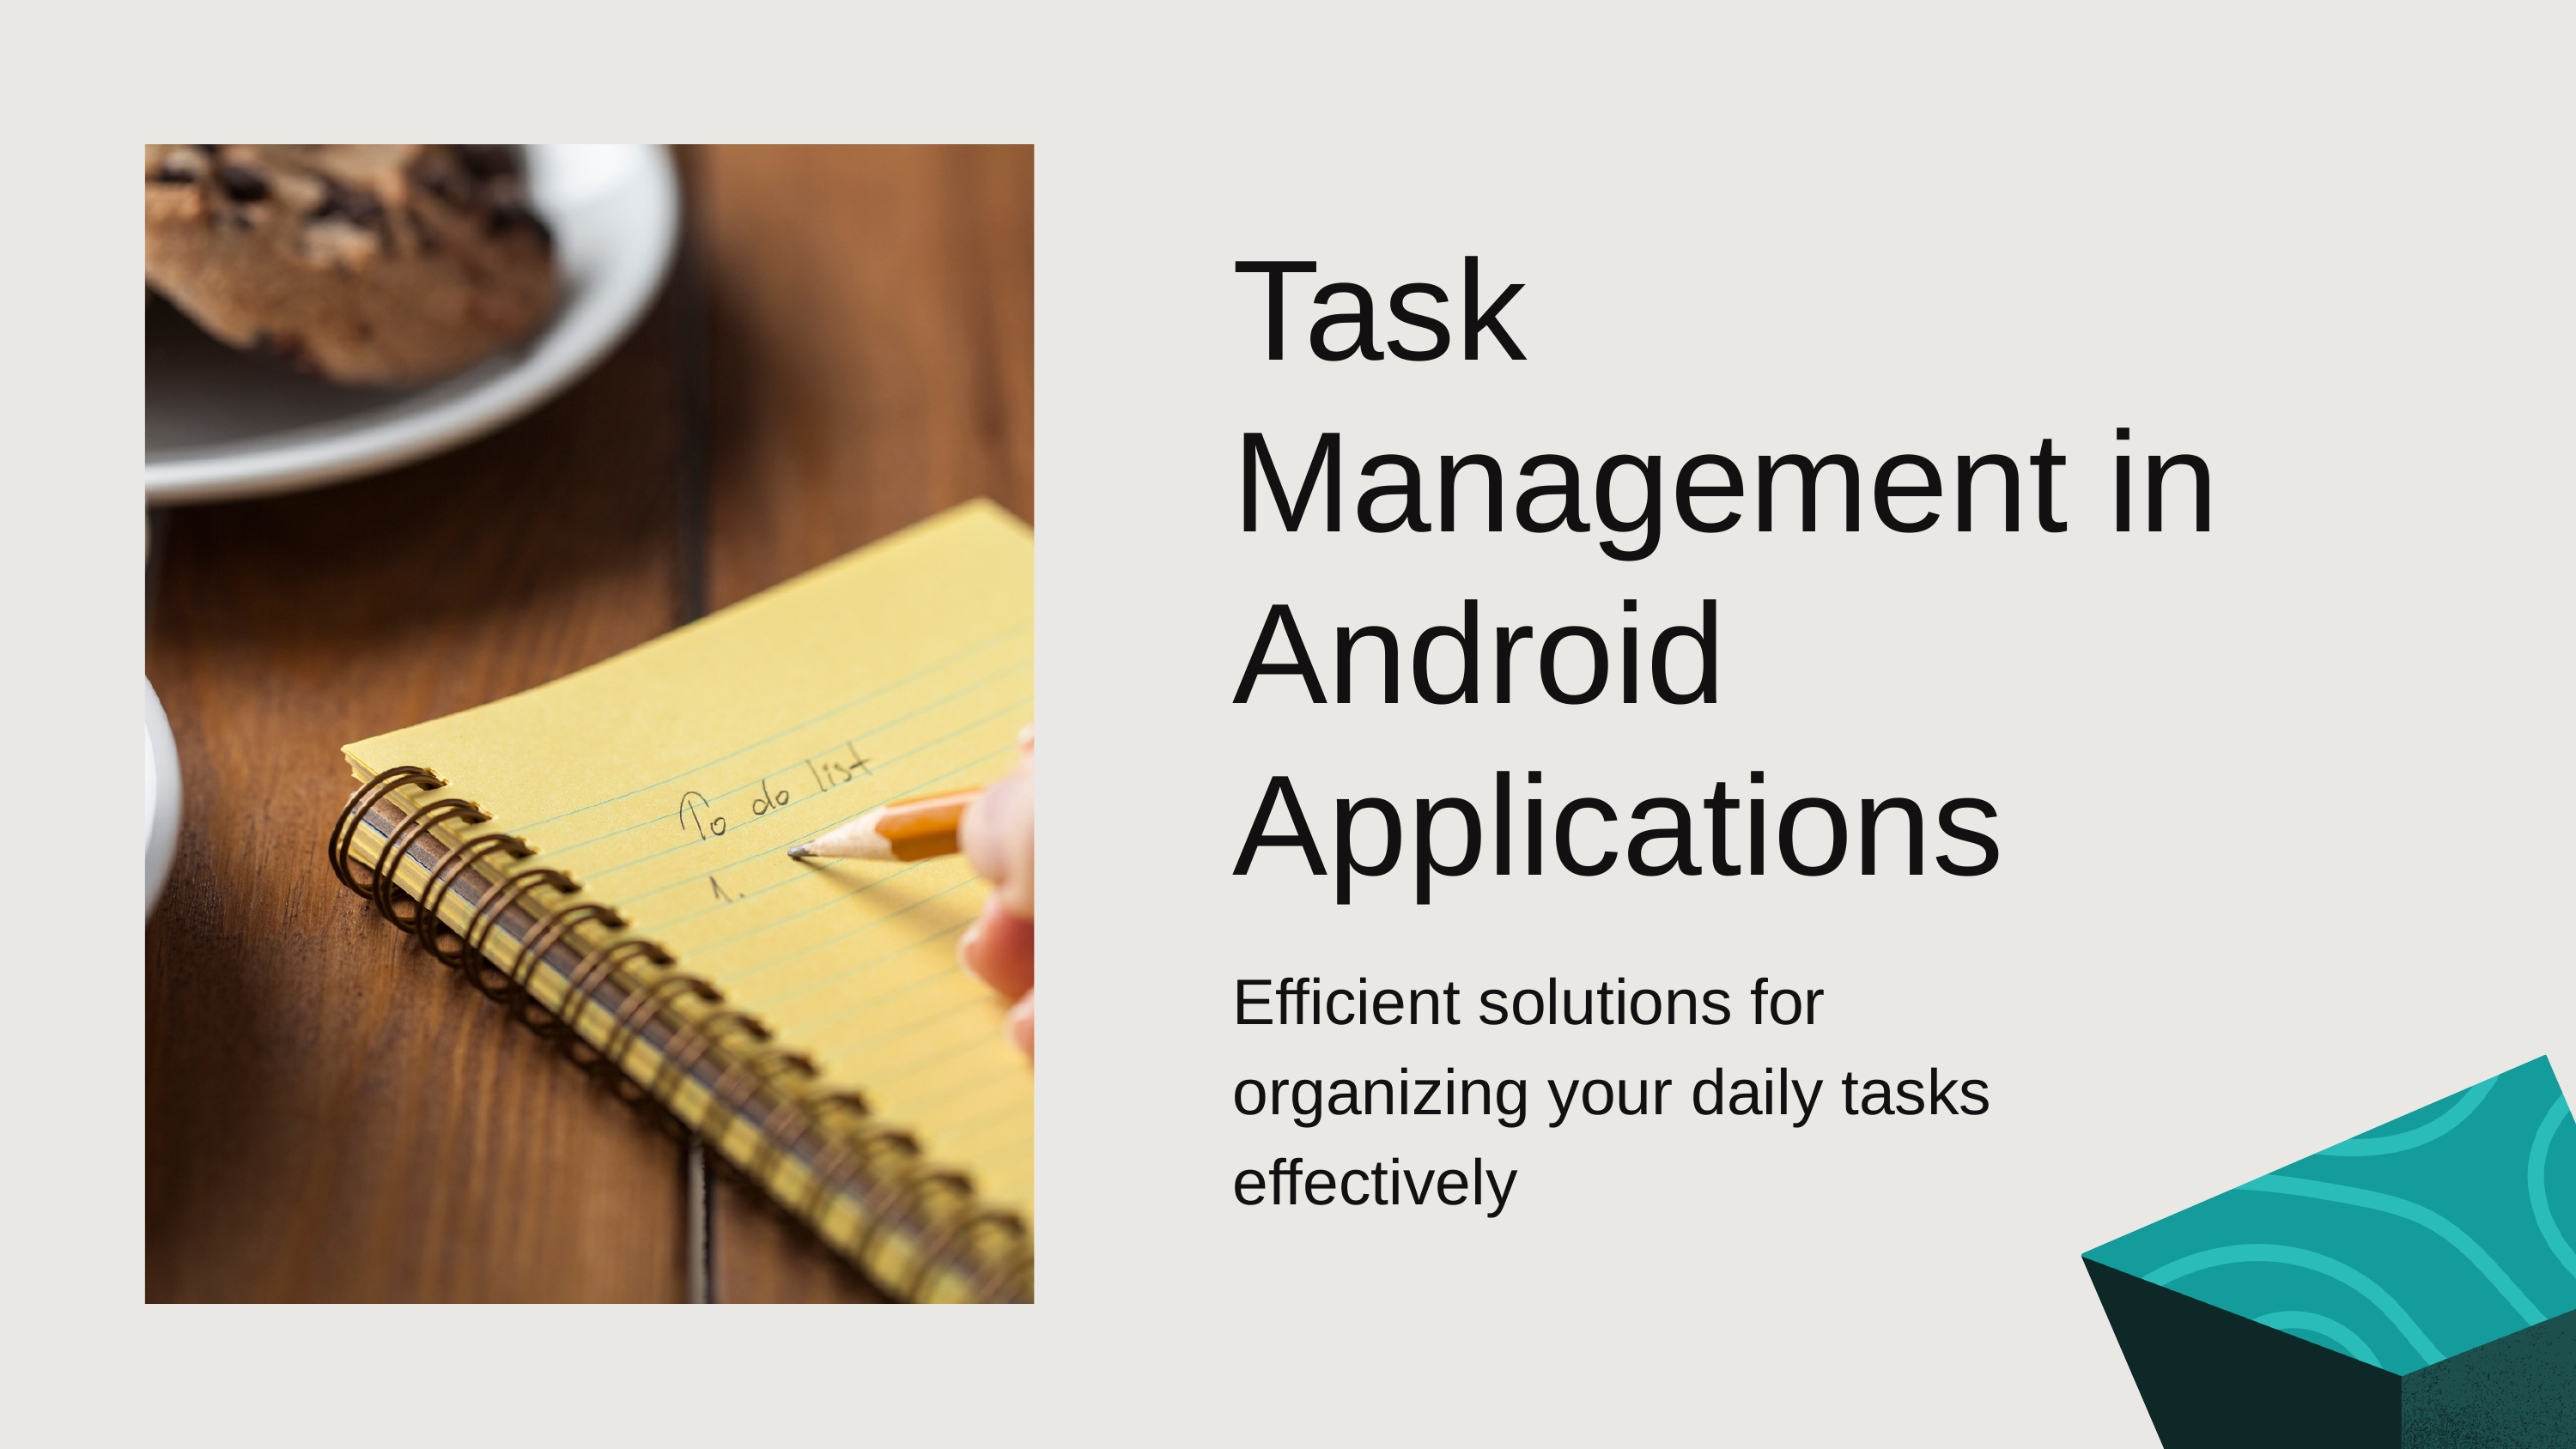

Task Management in Android Applications
Efficient solutions for organizing your daily tasks effectively